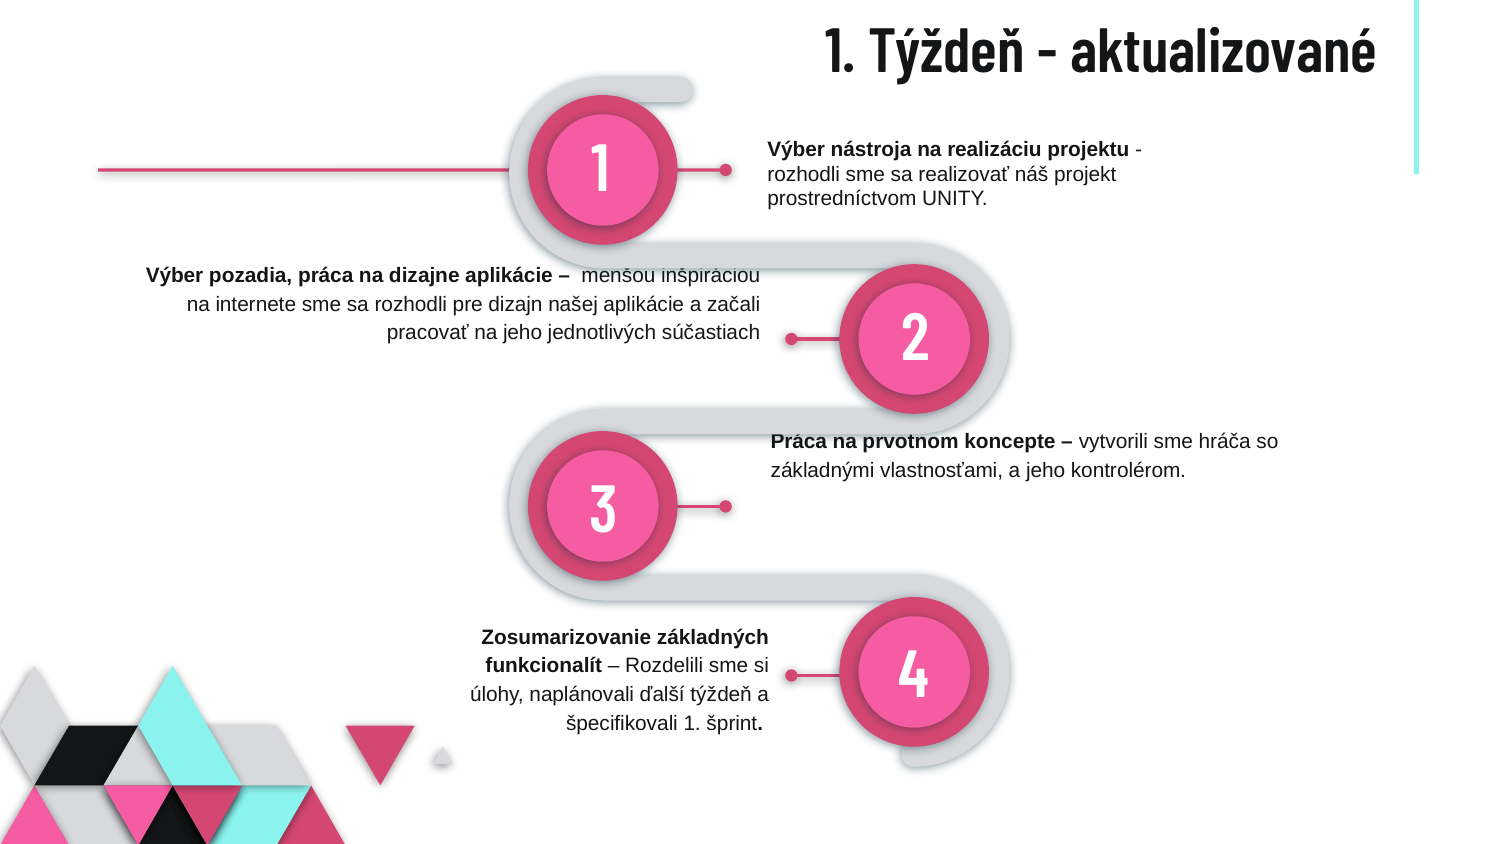

# 1. Týždeň - aktualizované

Výber nástroja na realizáciu projektu - rozhodli sme sa realizovať náš projekt prostredníctvom UNITY.
1
01
Výber pozadia, práca na dizajne aplikácie –  menšou inšpiráciou na internete sme sa rozhodli pre dizajn našej aplikácie a začali pracovať na jeho jednotlivých súčastiach

2
02
Práca na prvotnom koncepte – vytvorili sme hráča so základnými vlastnosťami, a jeho kontrolérom.

3
03
Zosumarizovanie základných funkcionalít – Rozdelili sme si úlohy, naplánovali ďalší týždeň a špecifikovali 1. šprint.
4
04